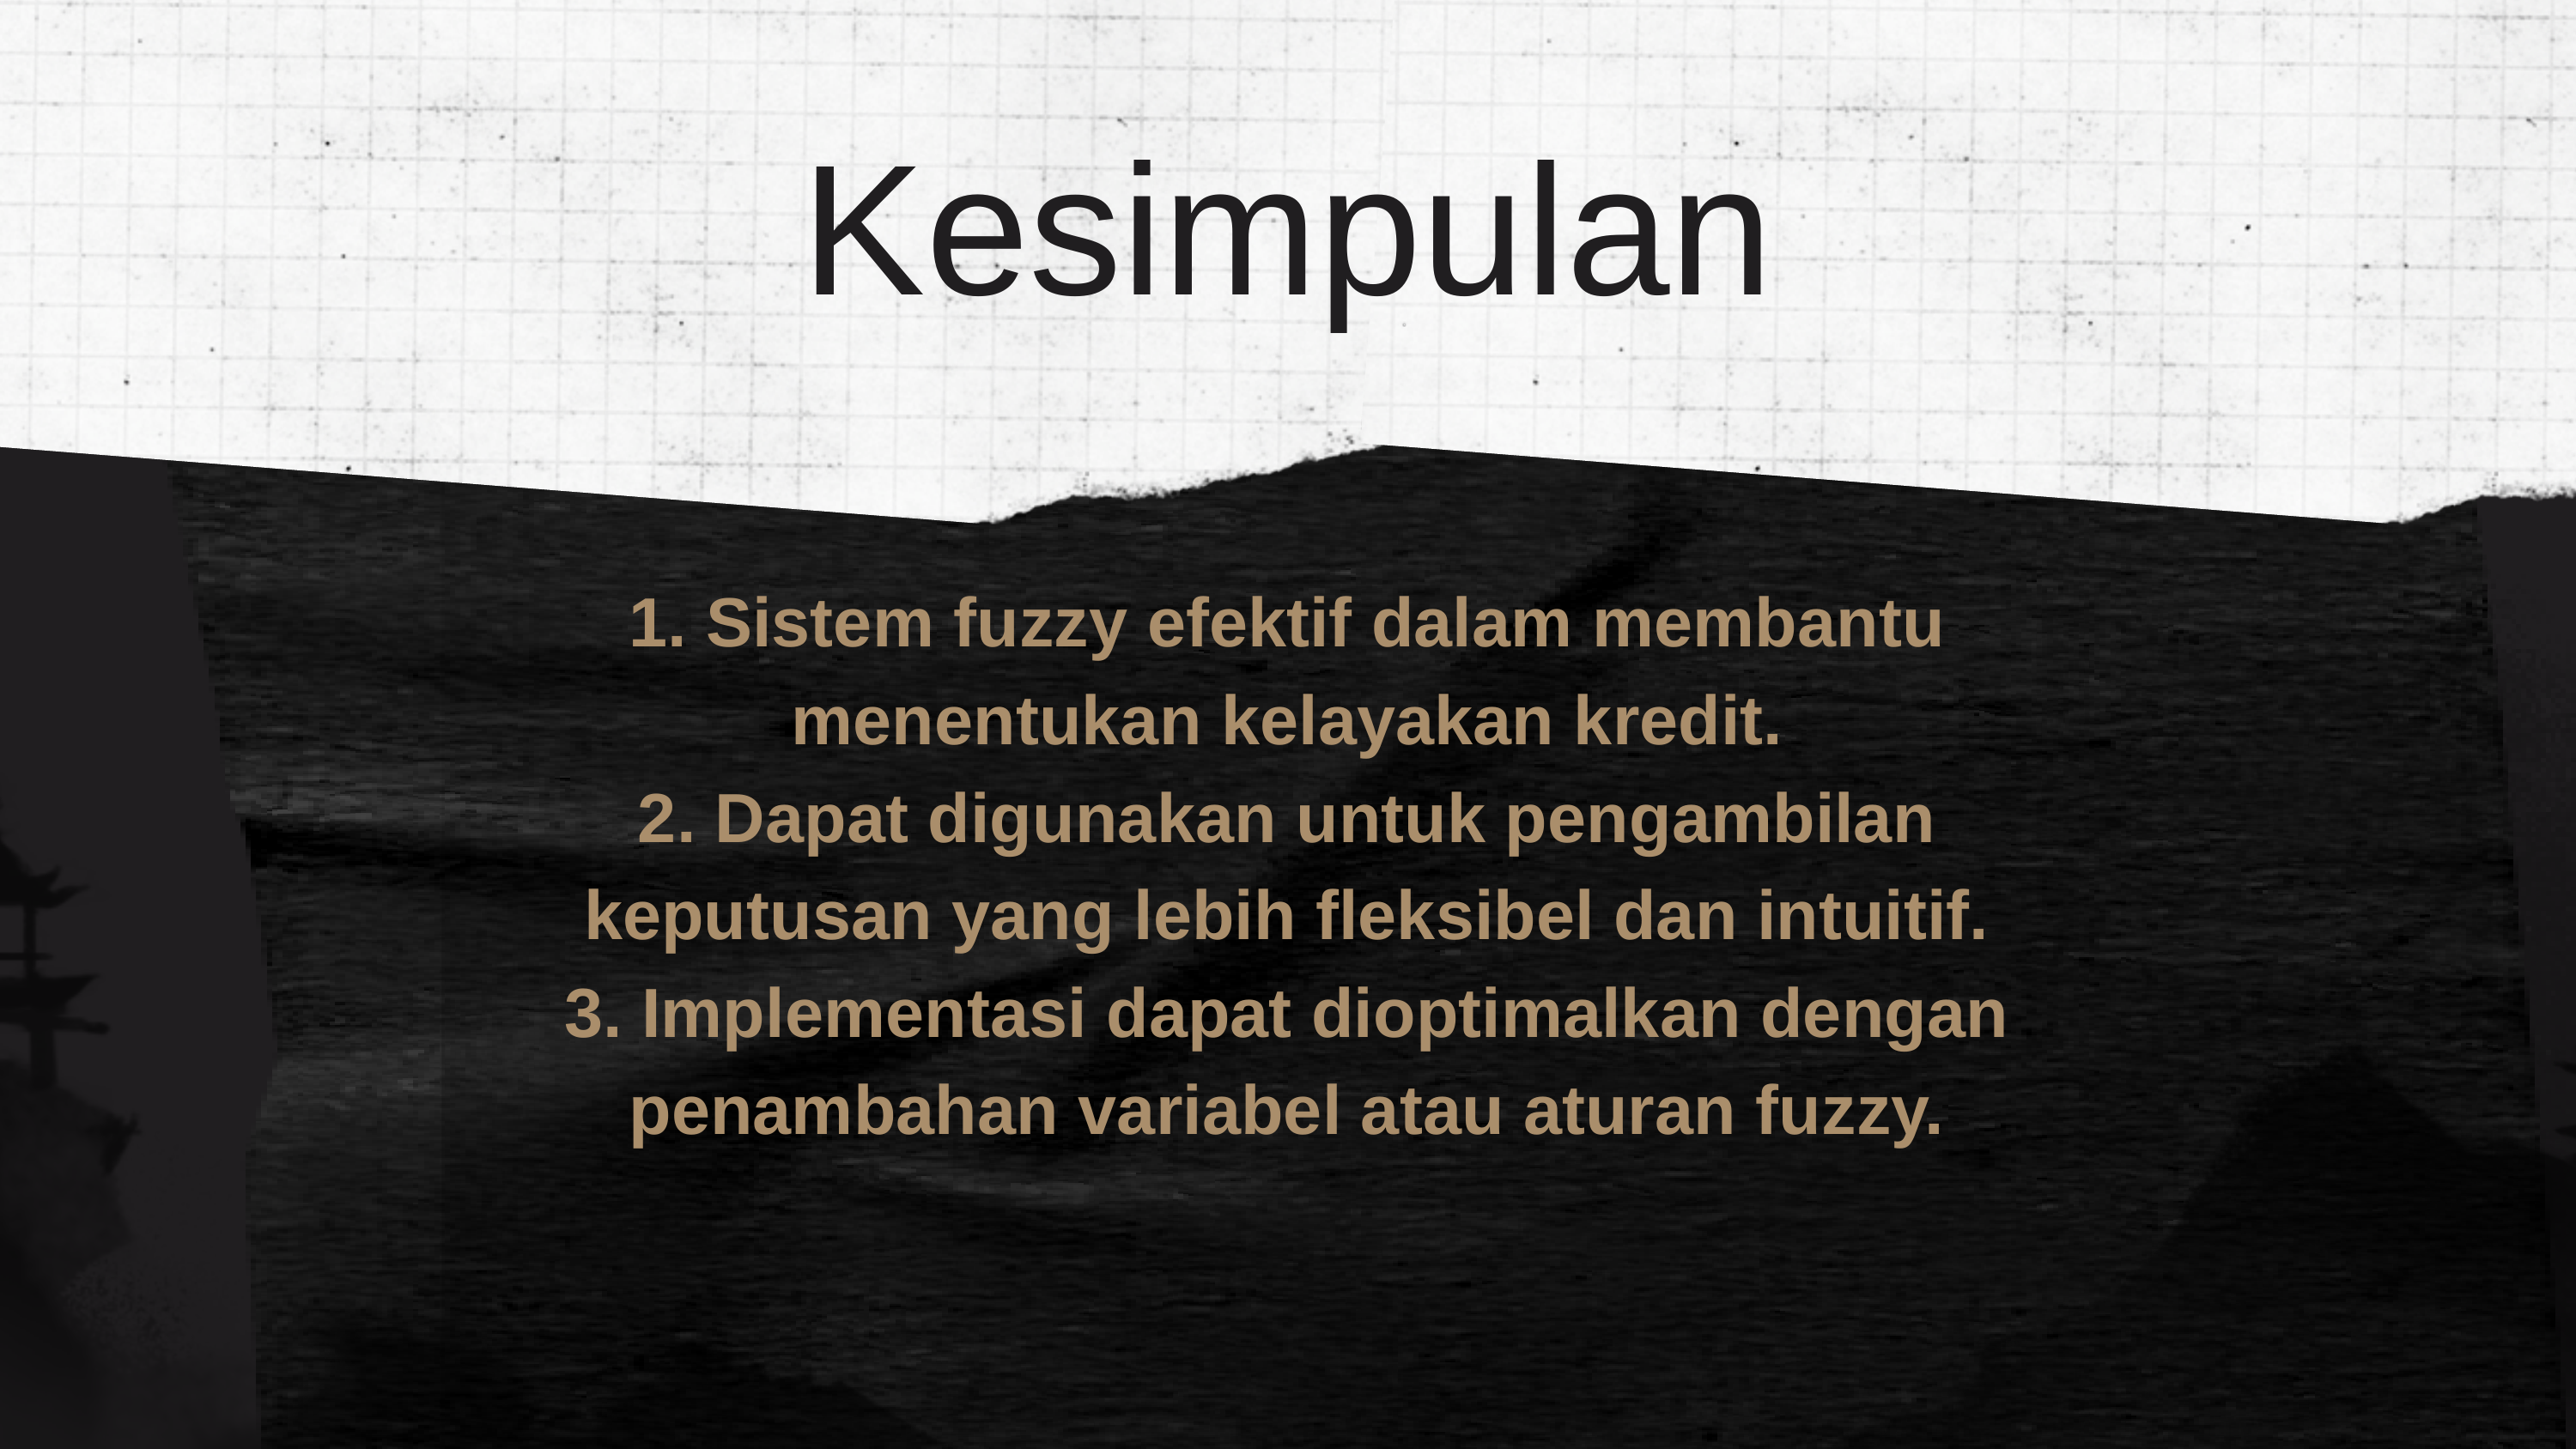

Kesimpulan

1. Sistem fuzzy efektif dalam membantu menentukan kelayakan kredit.
2. Dapat digunakan untuk pengambilan keputusan yang lebih fleksibel dan intuitif.
3. Implementasi dapat dioptimalkan dengan penambahan variabel atau aturan fuzzy.